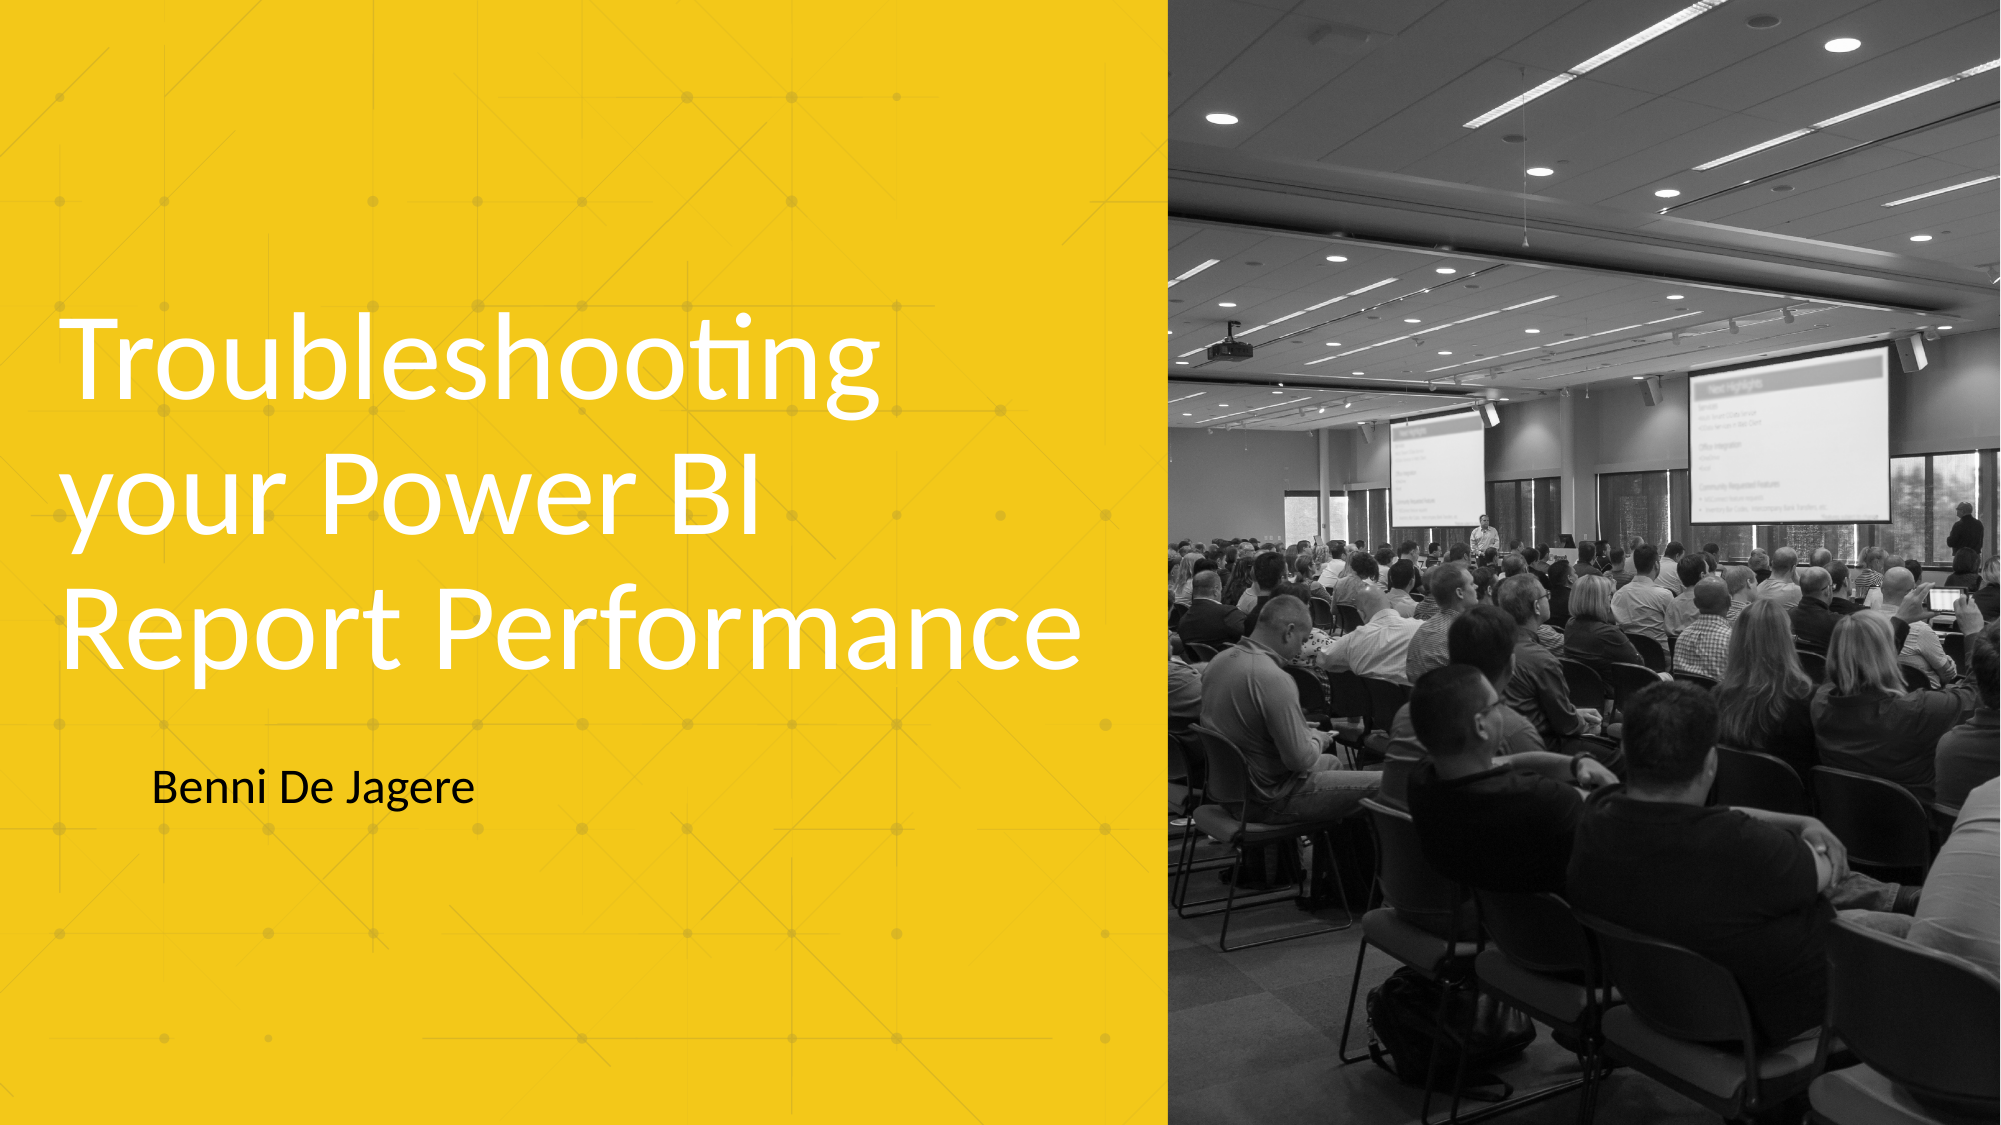

# Troubleshooting your Power BI Report Performance
Benni De Jagere